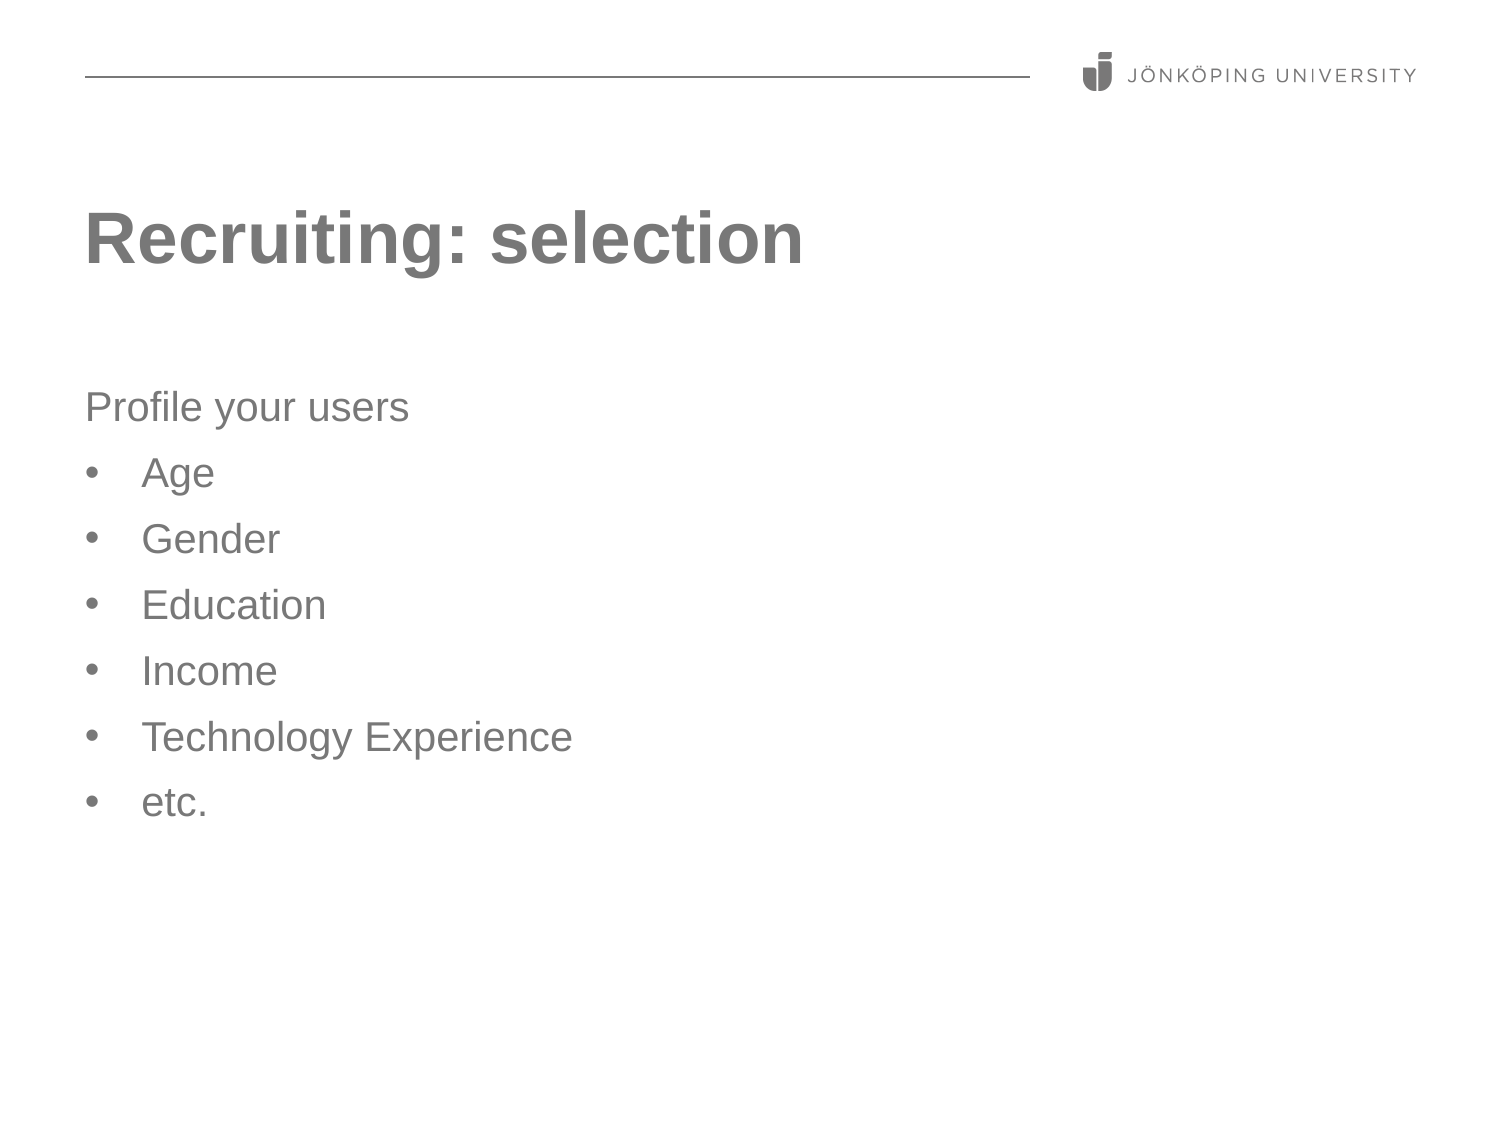

# Recruiting: selection
Profile your users
Age
Gender
Education
Income
Technology Experience
etc.